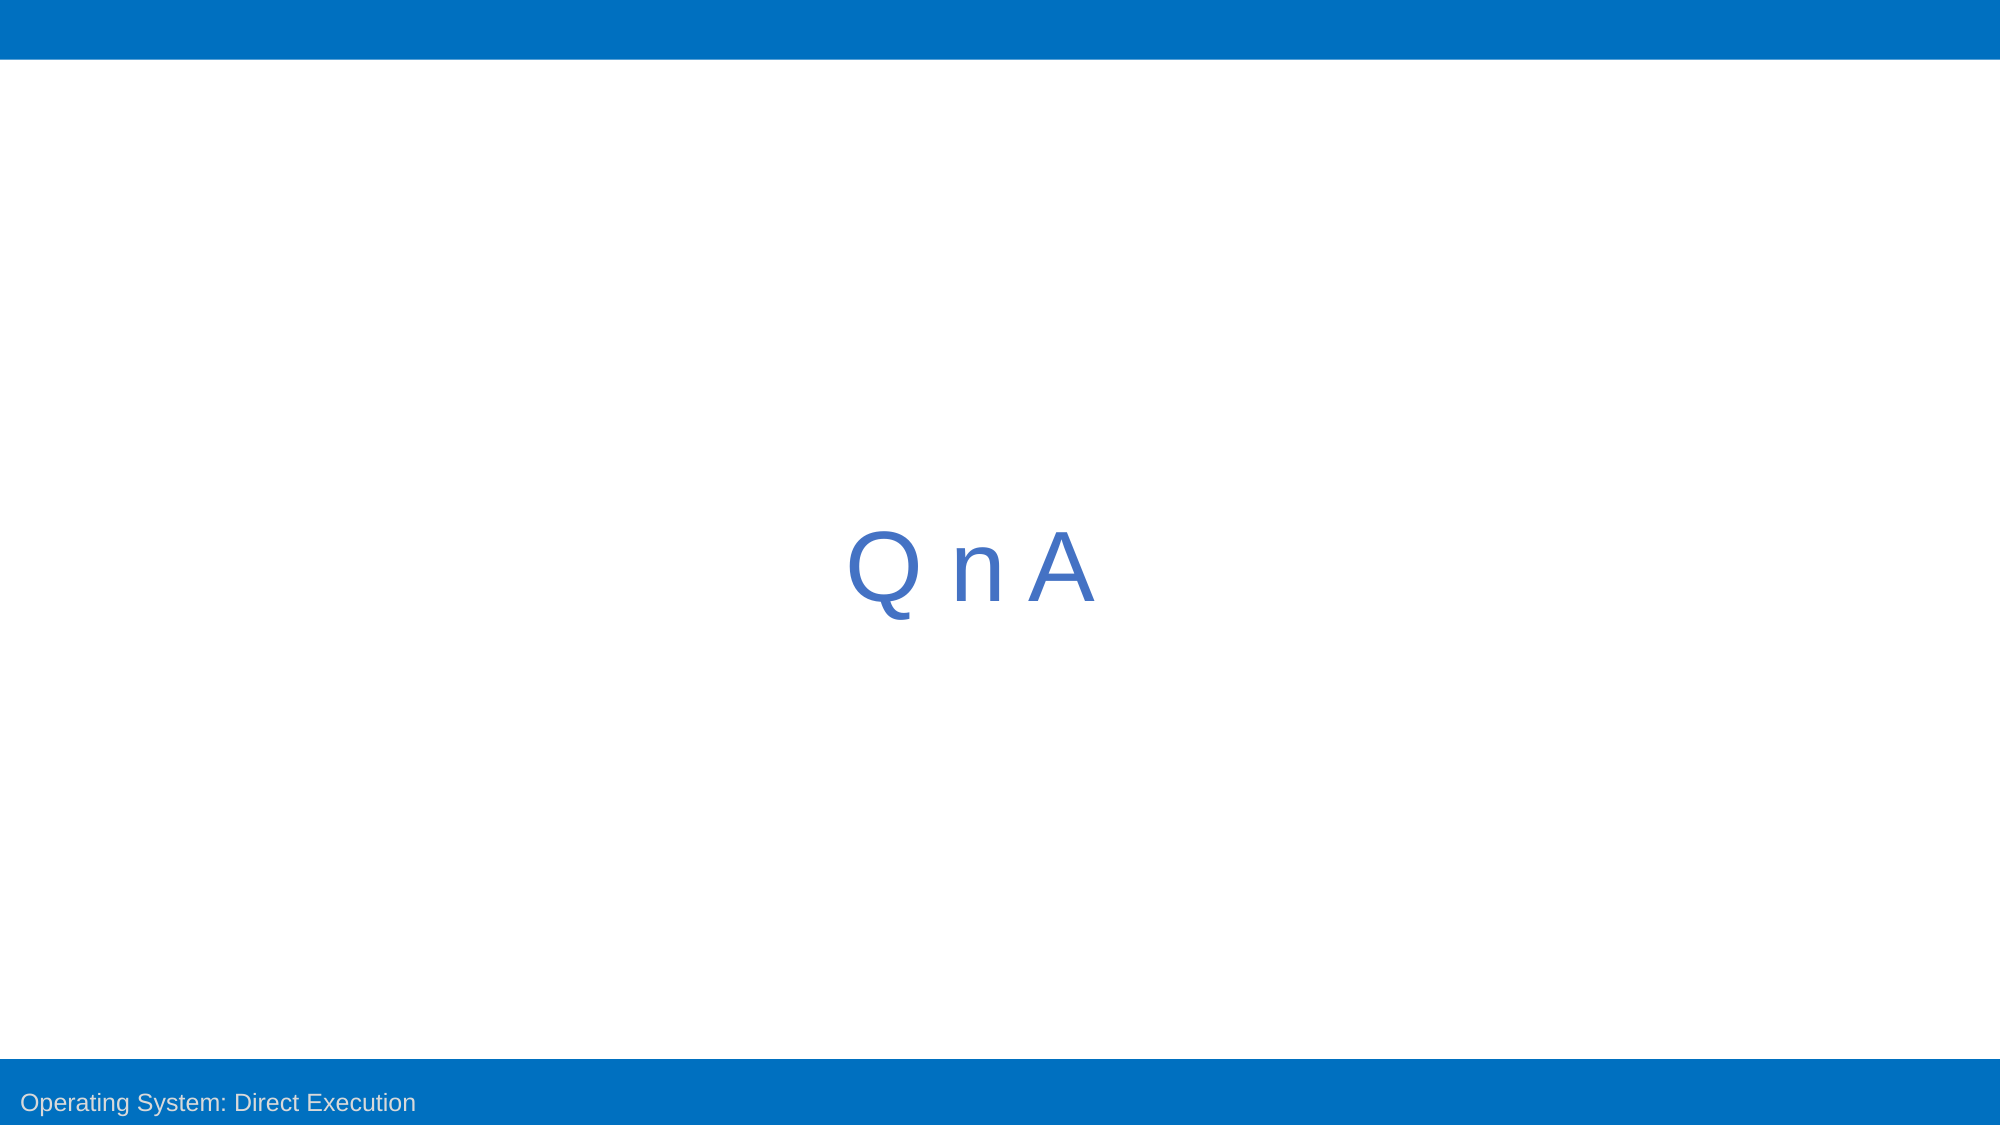

Q n A

29
Operating System: Direct Execution